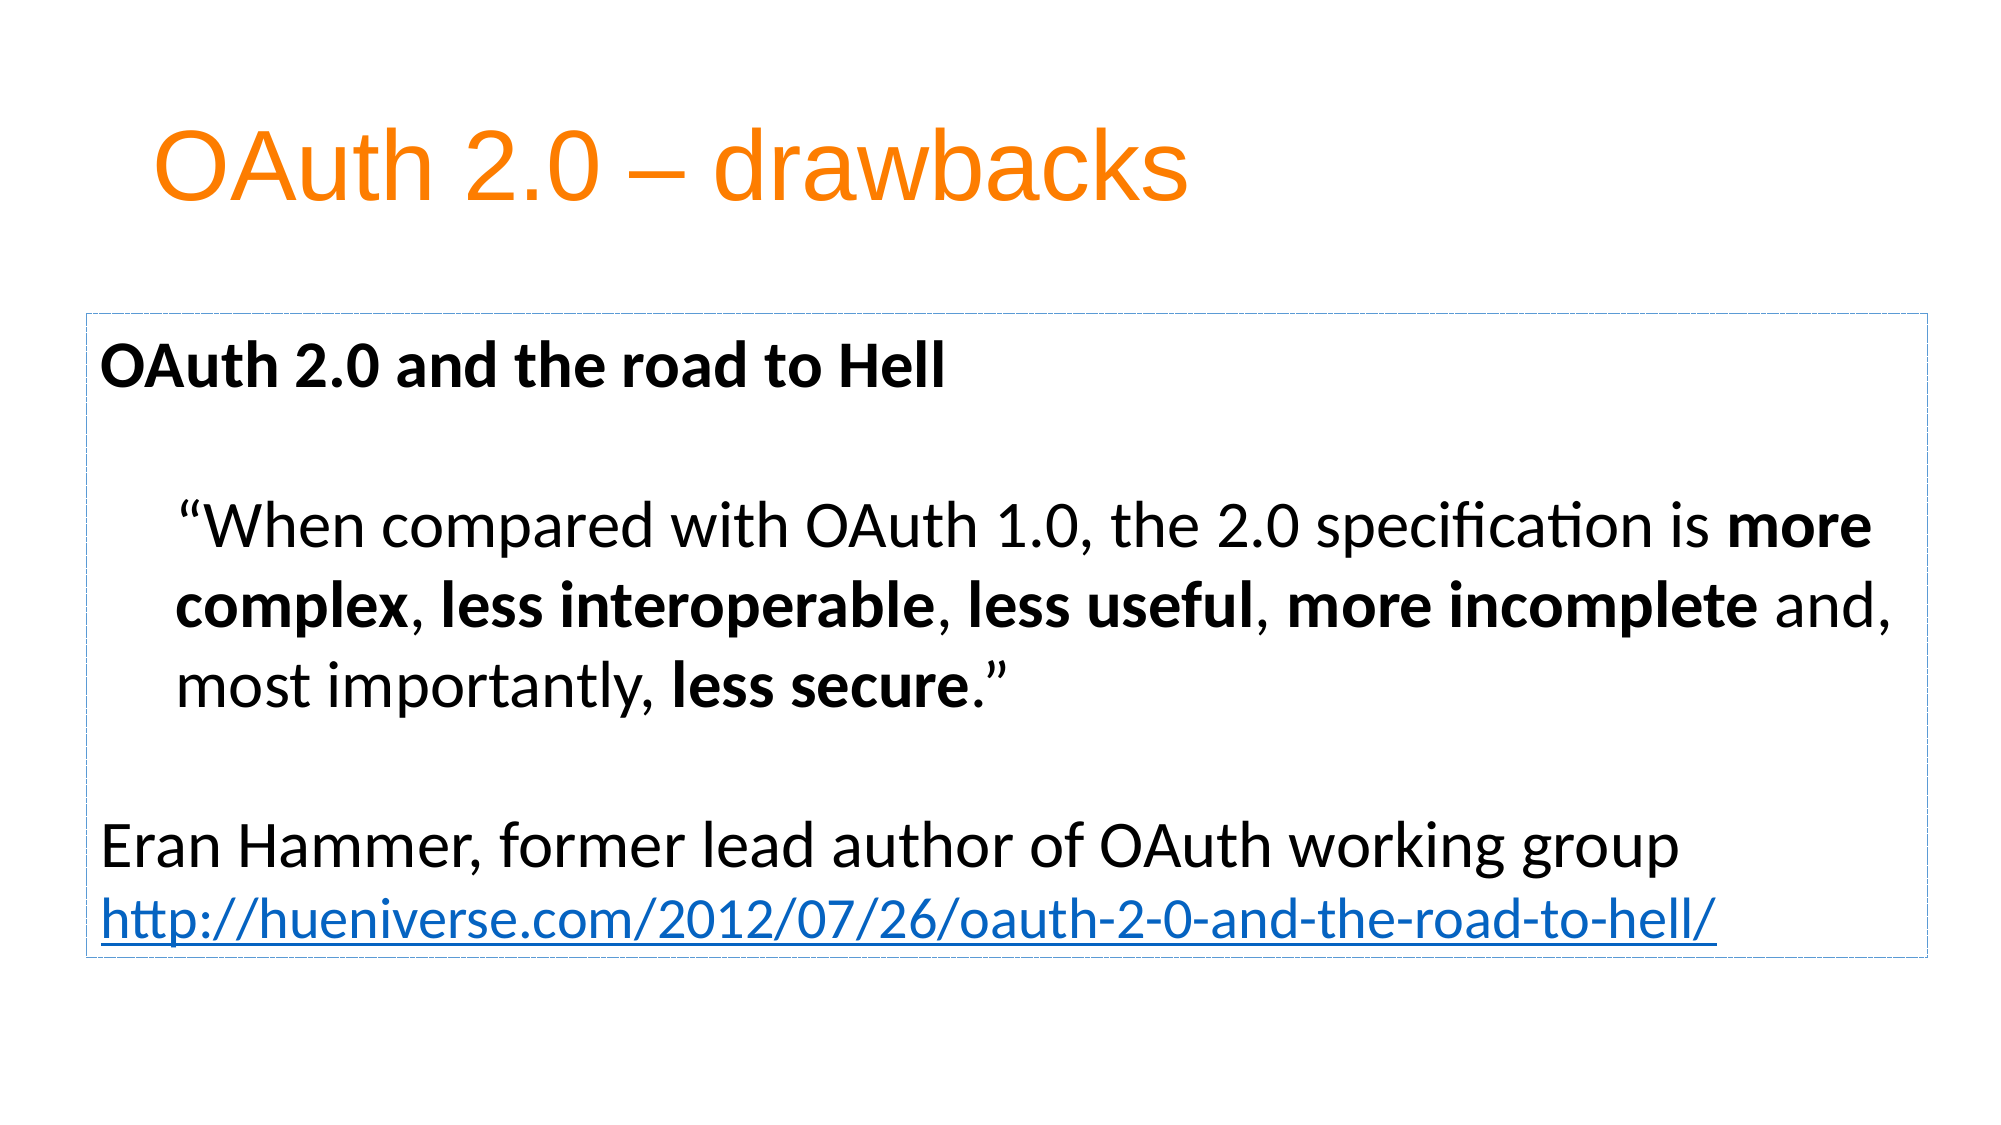

# OAuth 2.0 – drawbacks
OAuth 2.0 and the road to Hell

“When compared with OAuth 1.0, the 2.0 specification is more complex, less interoperable, less useful, more incomplete and, most importantly, less secure.”

Eran Hammer, former lead author of OAuth working group
http://hueniverse.com/2012/07/26/oauth-2-0-and-the-road-to-hell/